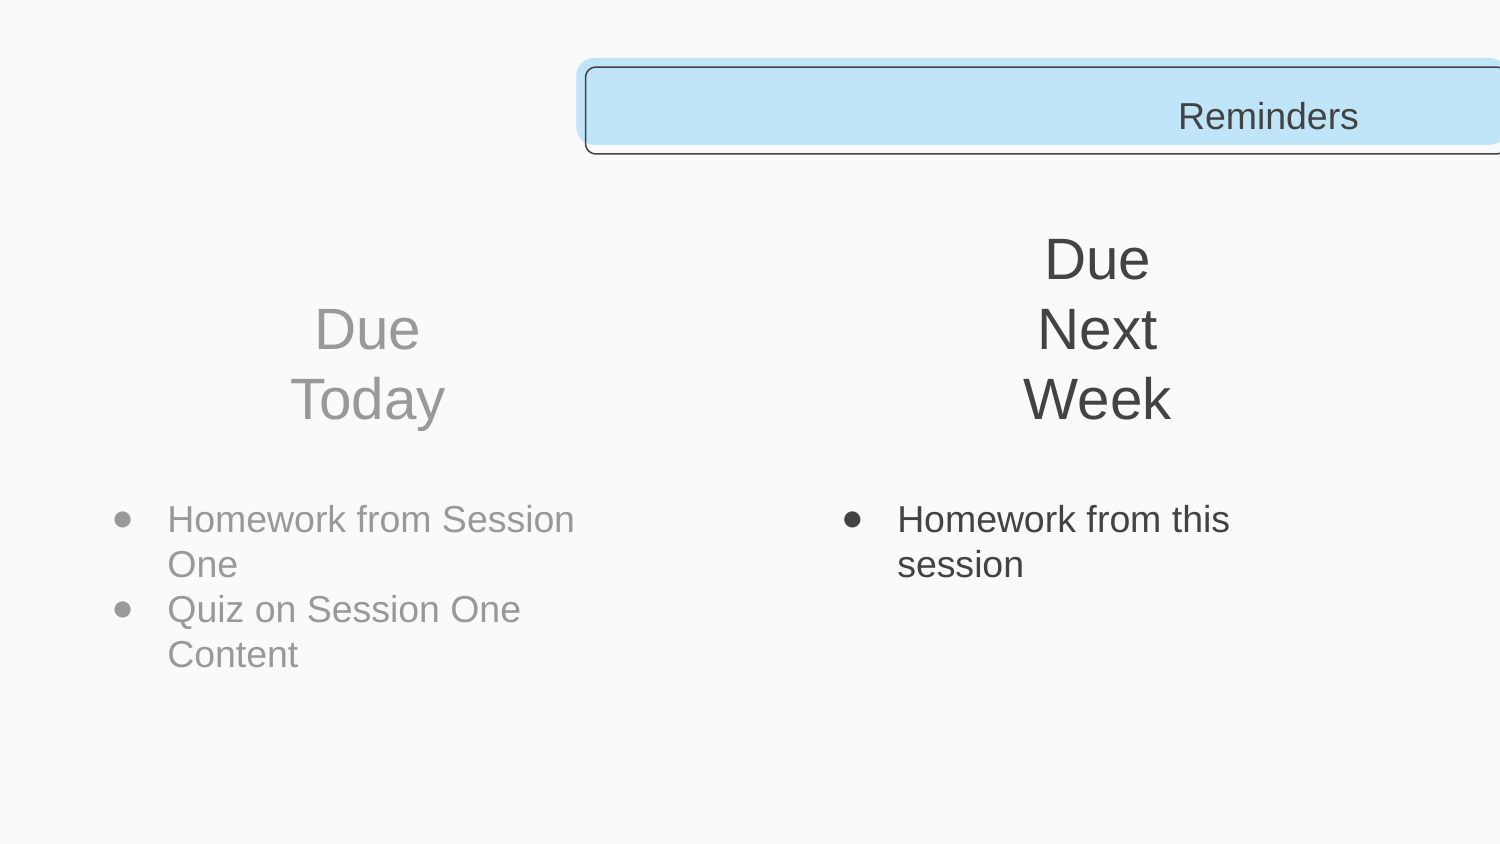

Reminders
# Due Today
Due Next Week
Homework from Session One
Quiz on Session One Content
Homework from this session